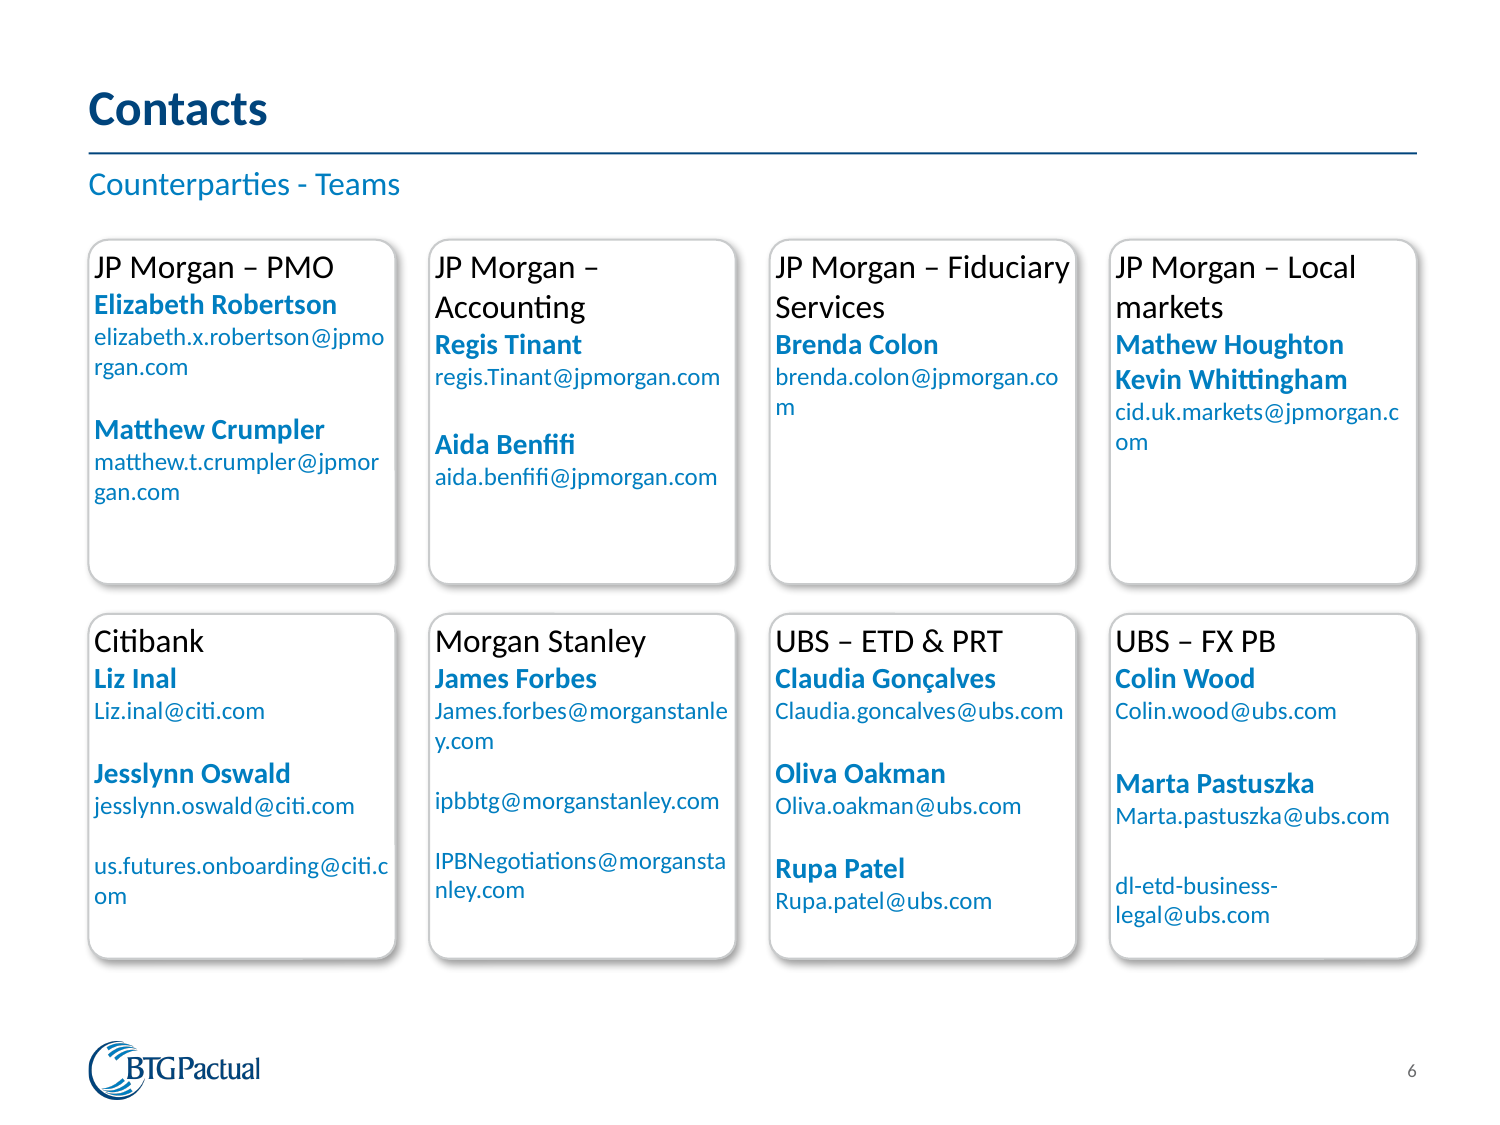

# Contacts
Counterparties - Teams
JP Morgan – PMO
Elizabeth Robertson
elizabeth.x.robertson@jpmorgan.com

Matthew Crumpler
matthew.t.crumpler@jpmorgan.com

JP Morgan – Accounting
Regis Tinant
regis.Tinant@jpmorgan.com

Aida Benfifi
aida.benfifi@jpmorgan.com
JP Morgan – Fiduciary Services
Brenda Colon
brenda.colon@jpmorgan.com
JP Morgan – Local markets
Mathew Houghton
Kevin Whittingham
cid.uk.markets@jpmorgan.com

Morgan Stanley
James Forbes
James.forbes@morganstanley.com

ipbbtg@morganstanley.com
IPBNegotiations@morganstanley.com
Citibank
Liz Inal
Liz.inal@citi.com

Jesslynn Oswald
jesslynn.oswald@citi.com

us.futures.onboarding@citi.com
UBS – ETD & PRT
Claudia Gonçalves
Claudia.goncalves@ubs.com

Oliva Oakman
Oliva.oakman@ubs.com

Rupa Patel
Rupa.patel@ubs.com
UBS – FX PB
Colin Wood
Colin.wood@ubs.com

Marta Pastuszka
Marta.pastuszka@ubs.com

dl-etd-business-legal@ubs.com